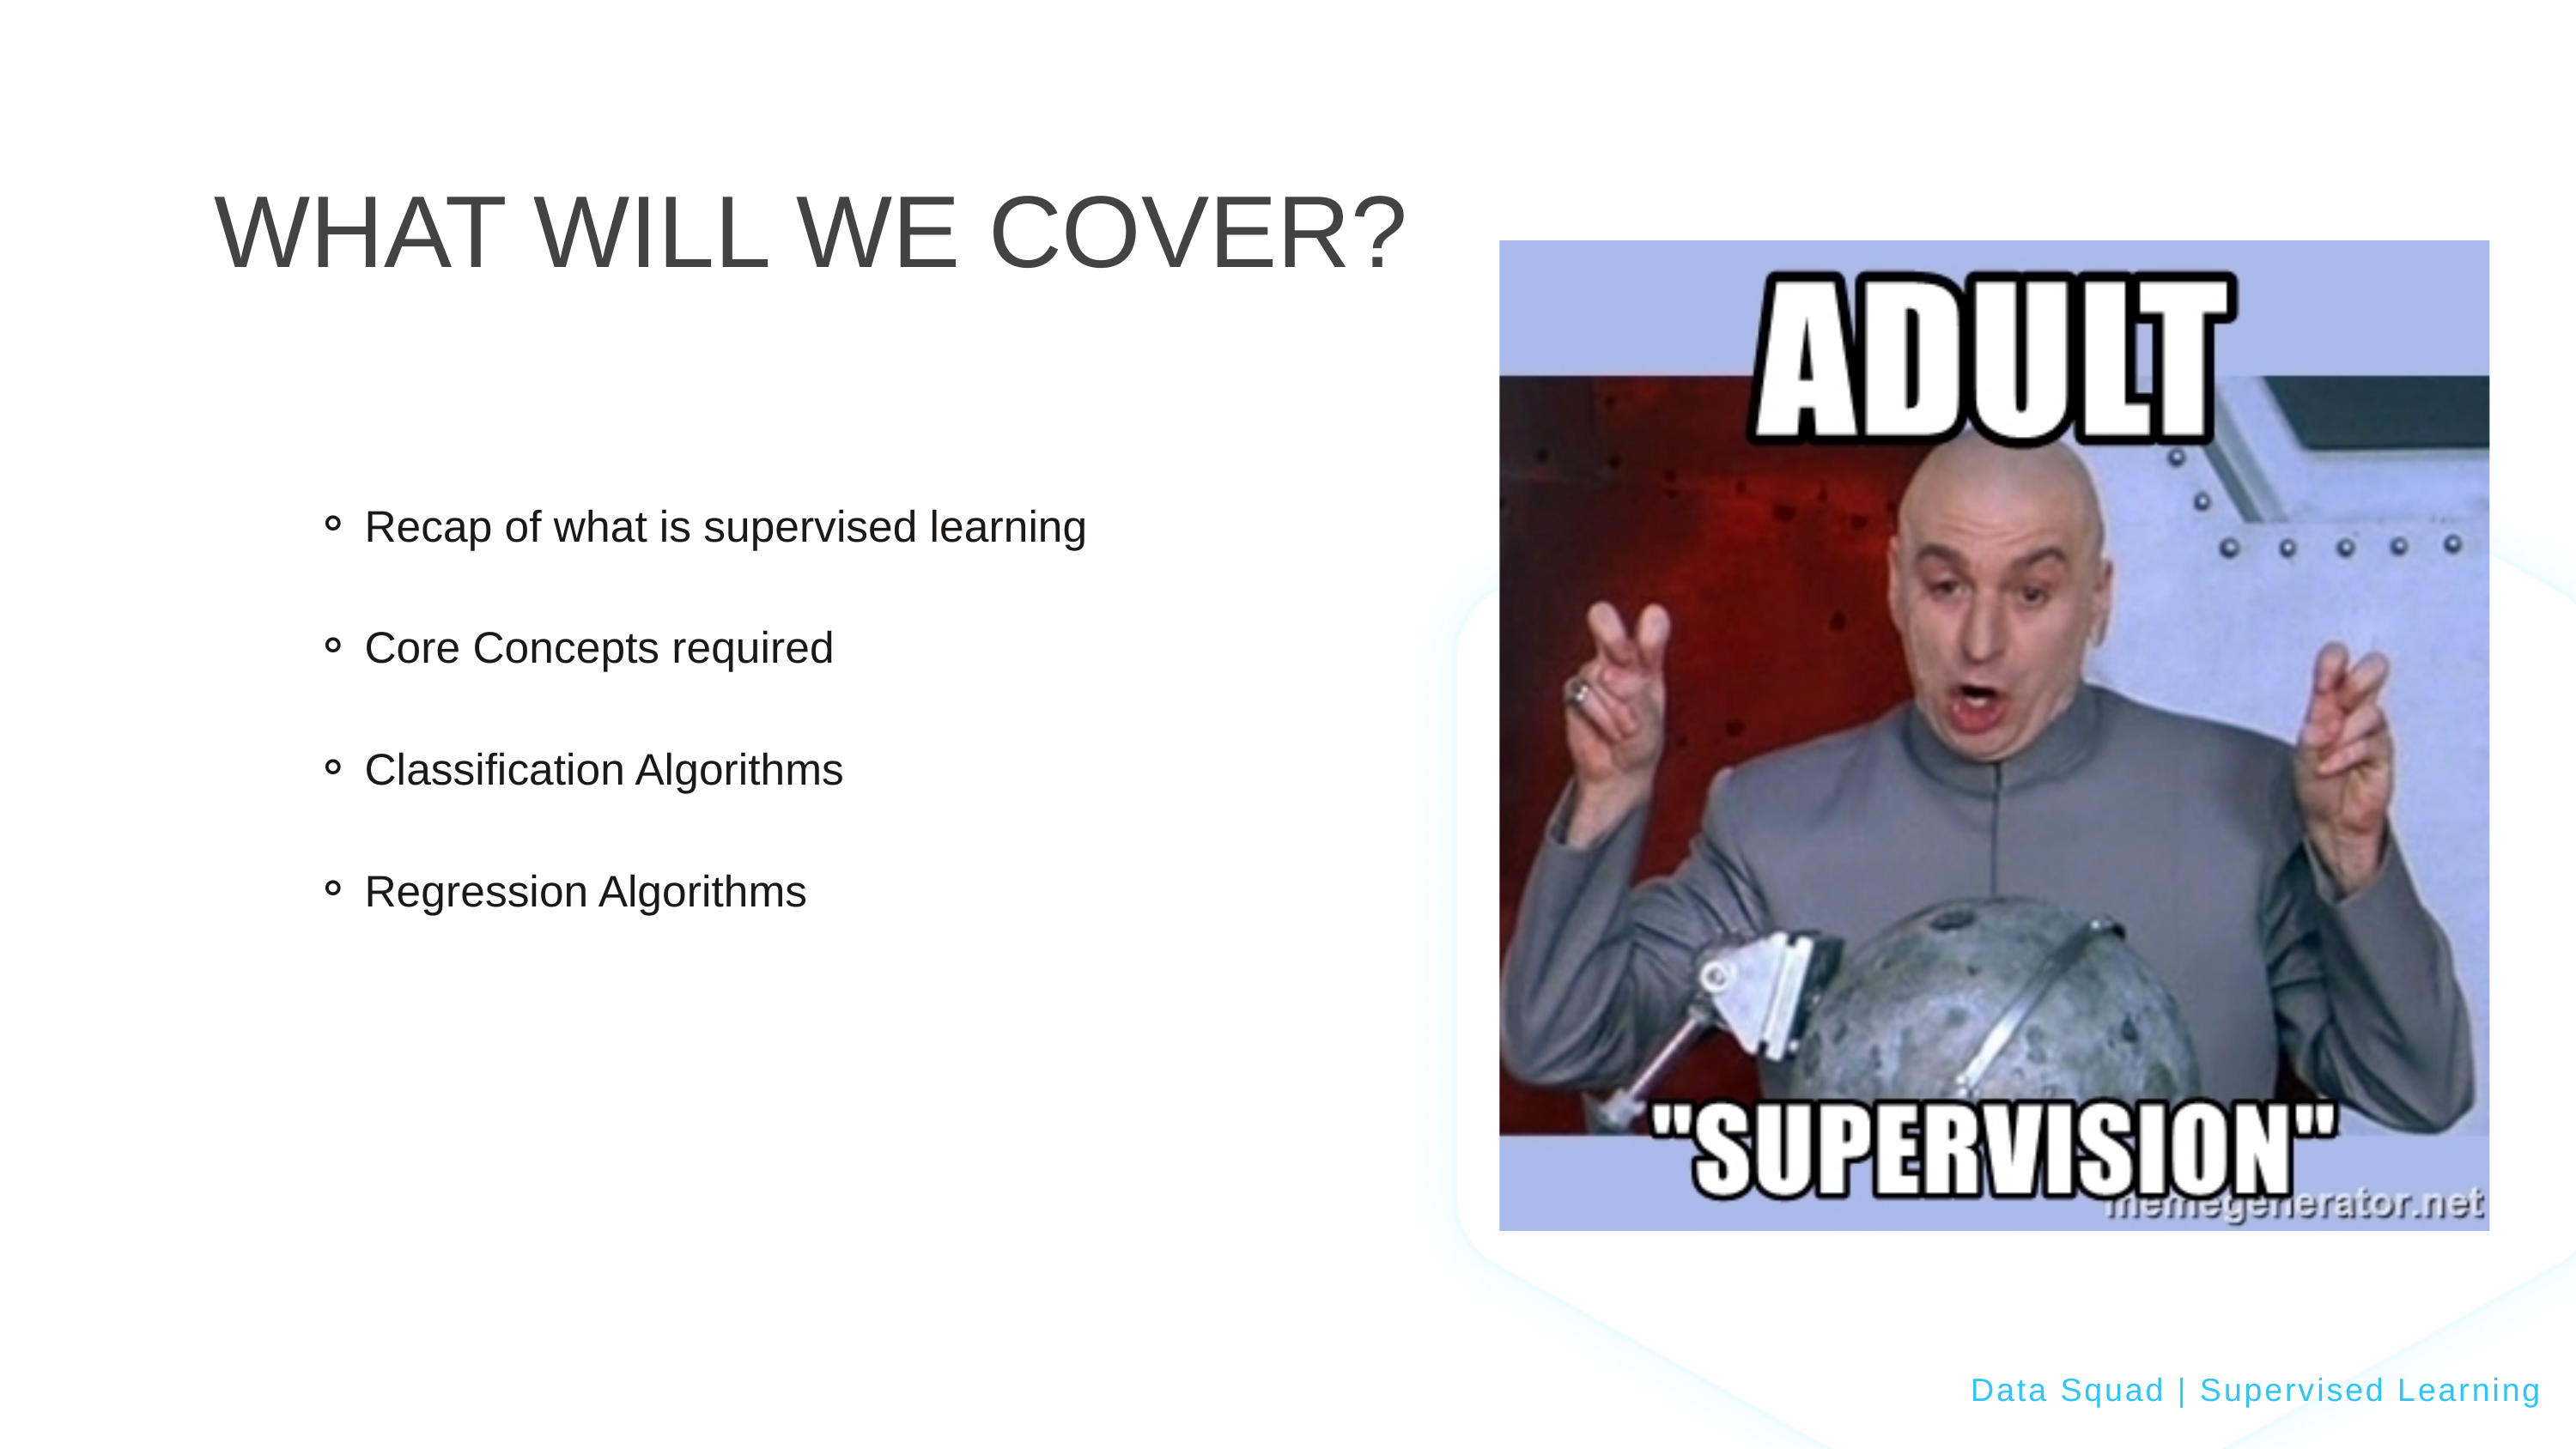

WHAT WILL WE COVER?

Recap of what is supervised learning

Core Concepts required

Classification Algorithms

Regression Algorithms

Data Squad | Supervised Learning